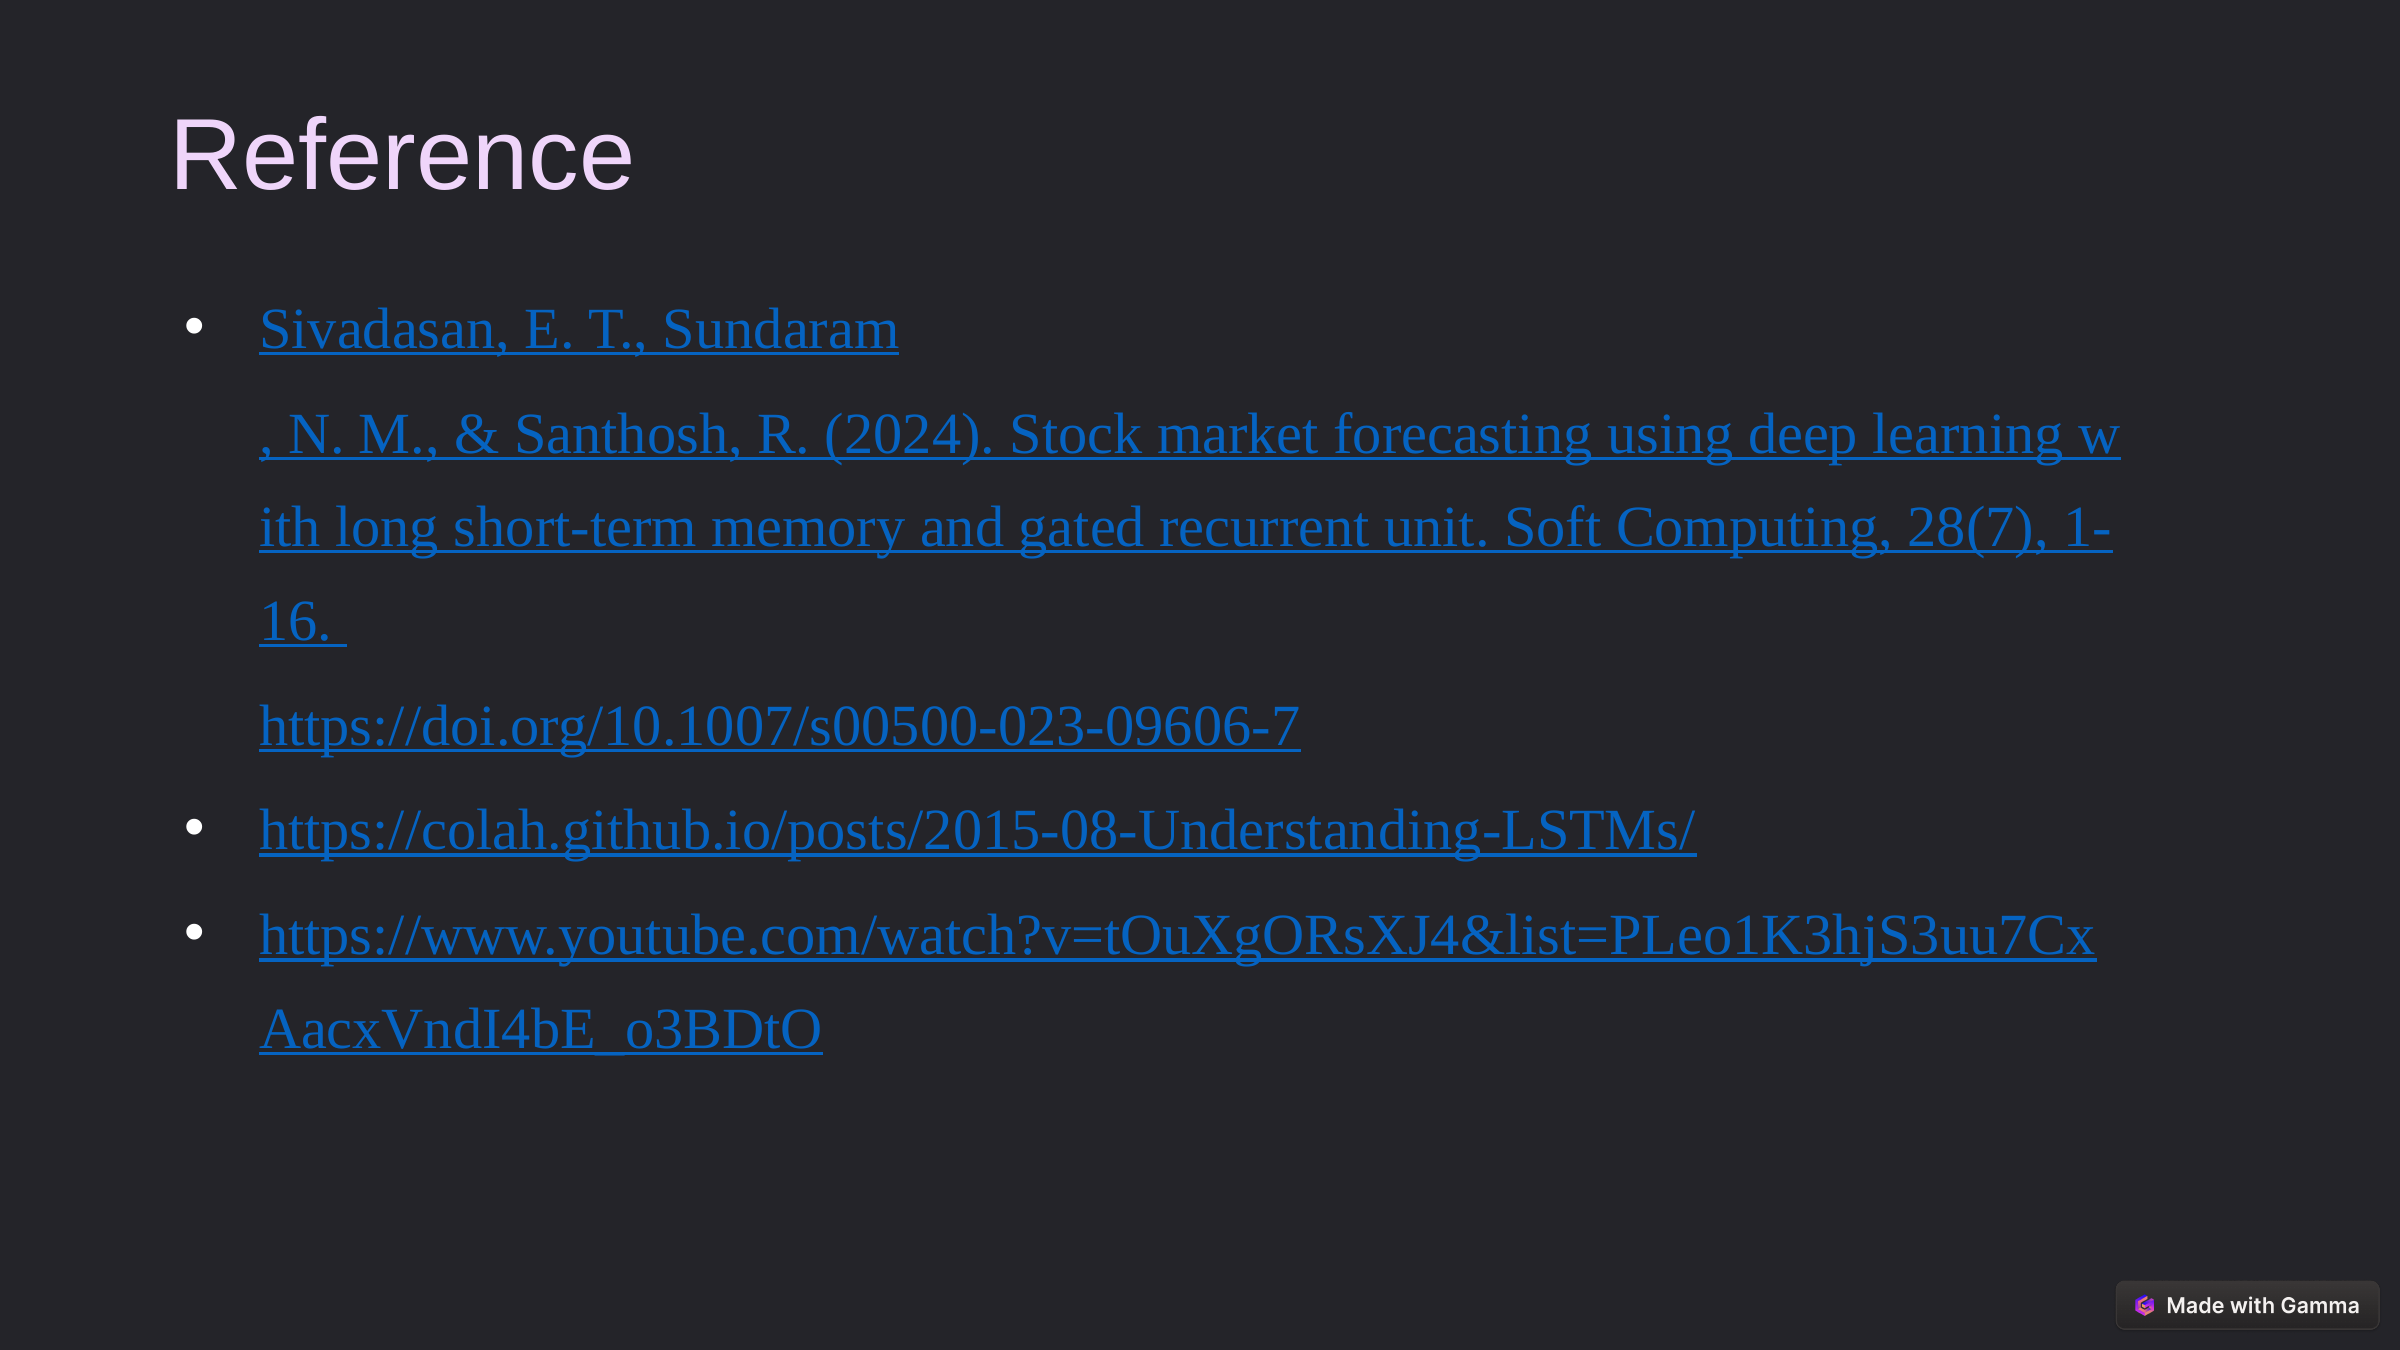

Reference
Sivadasan, E. T., Sundaram, N. M., & Santhosh, R. (2024). Stock market forecasting using deep learning with long short-term memory and gated recurrent unit. Soft Computing, 28(7), 1-16. https://doi.org/10.1007/s00500-023-09606-7
https://colah.github.io/posts/2015-08-Understanding-LSTMs/
https://www.youtube.com/watch?v=tOuXgORsXJ4&list=PLeo1K3hjS3uu7CxAacxVndI4bE_o3BDtO